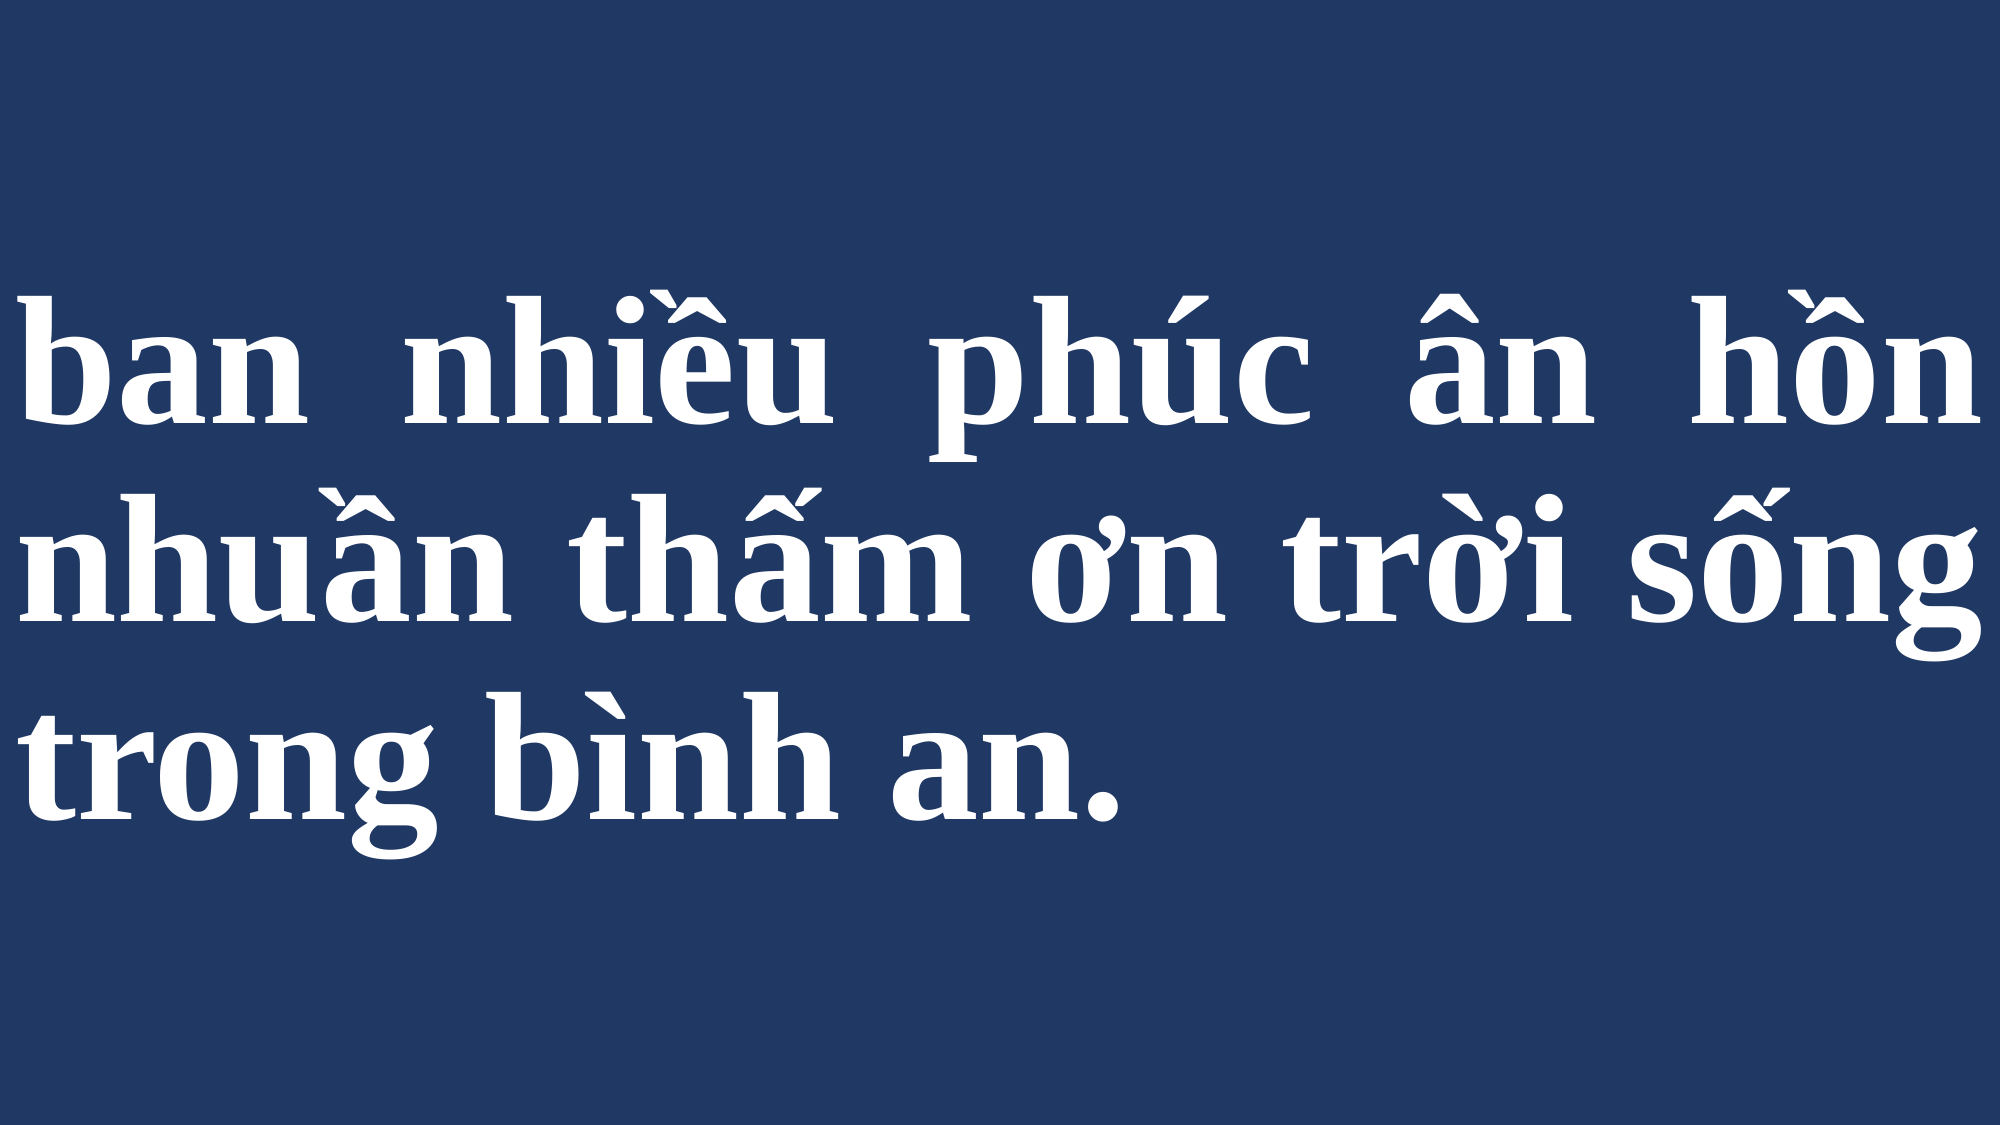

# ban nhiều phúc ân hồn nhuần thấm ơn trời sống trong bình an.